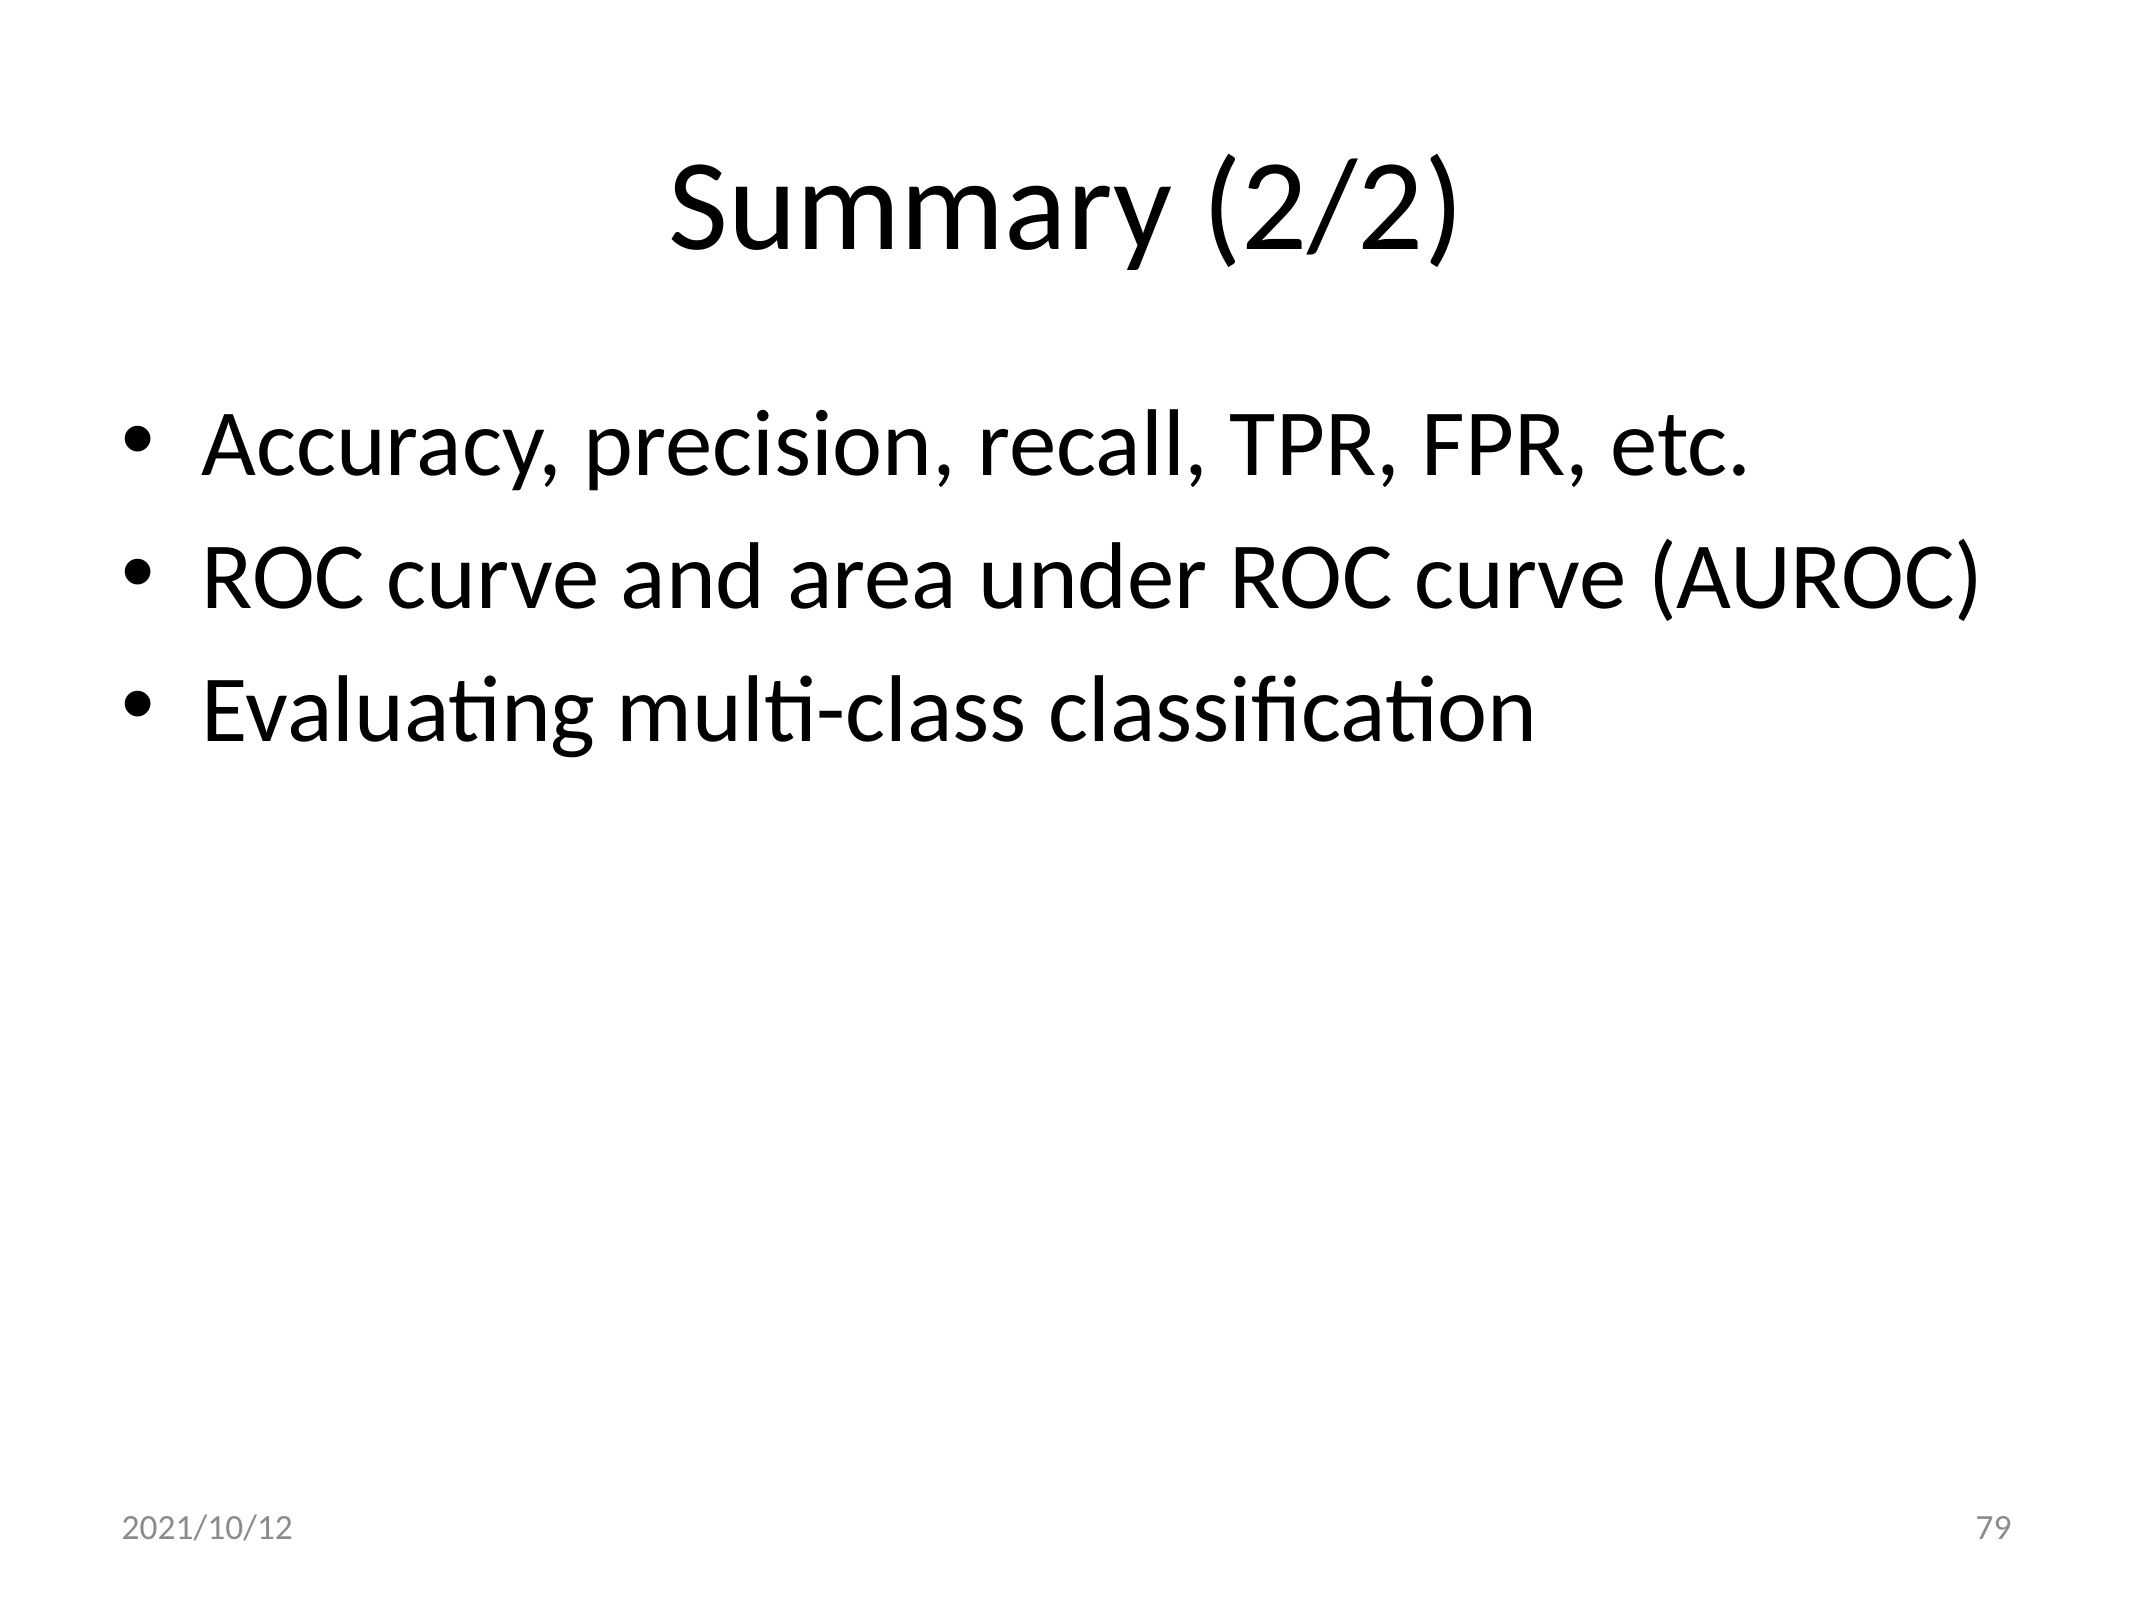

# Summary (2/2)
Accuracy, precision, recall, TPR, FPR, etc.
ROC curve and area under ROC curve (AUROC)
Evaluating multi-class classification
2021/10/12
79